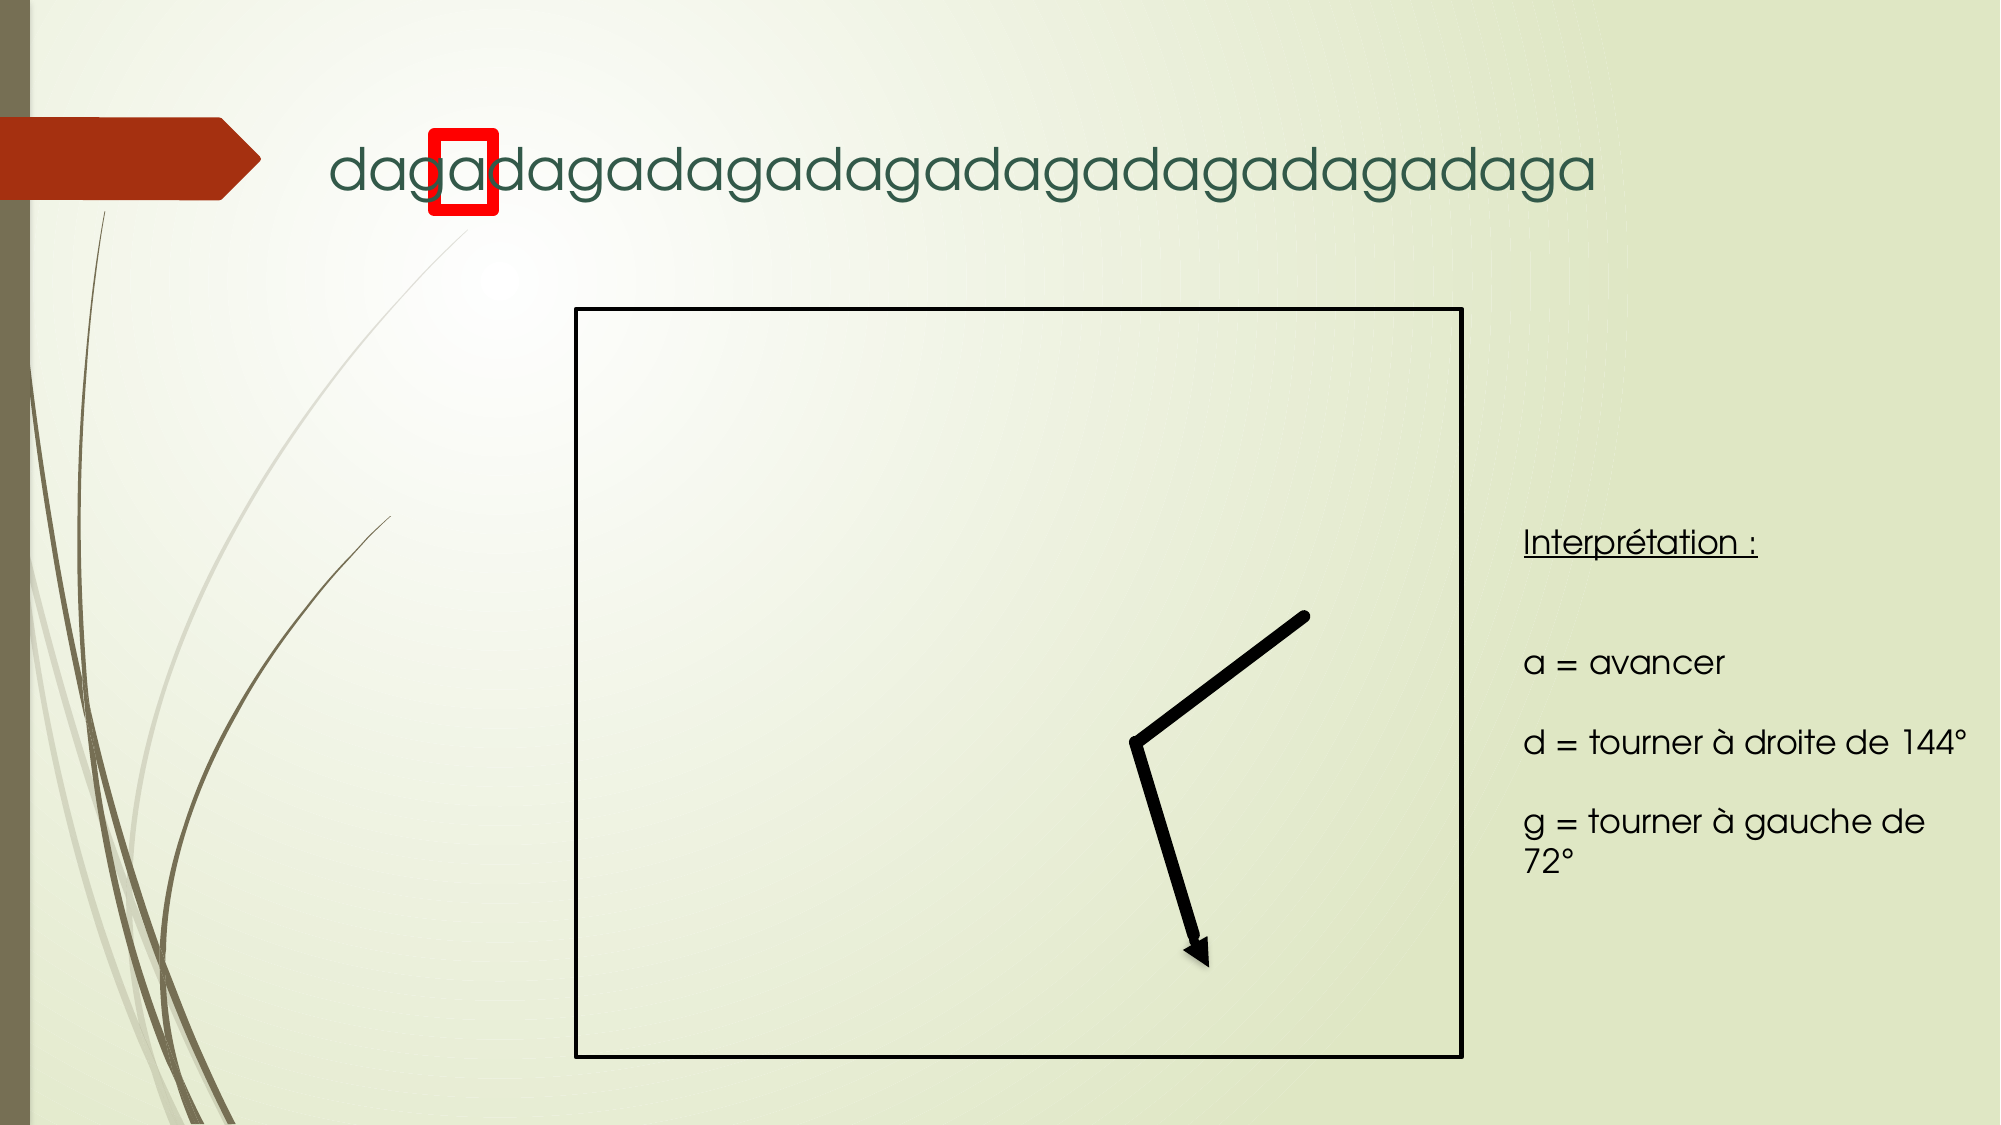

dagadagadagadagadagadagadagadaga

Interprétation :

a = avancer

d = tourner à droite de 144°

g = tourner à gauche de 72°